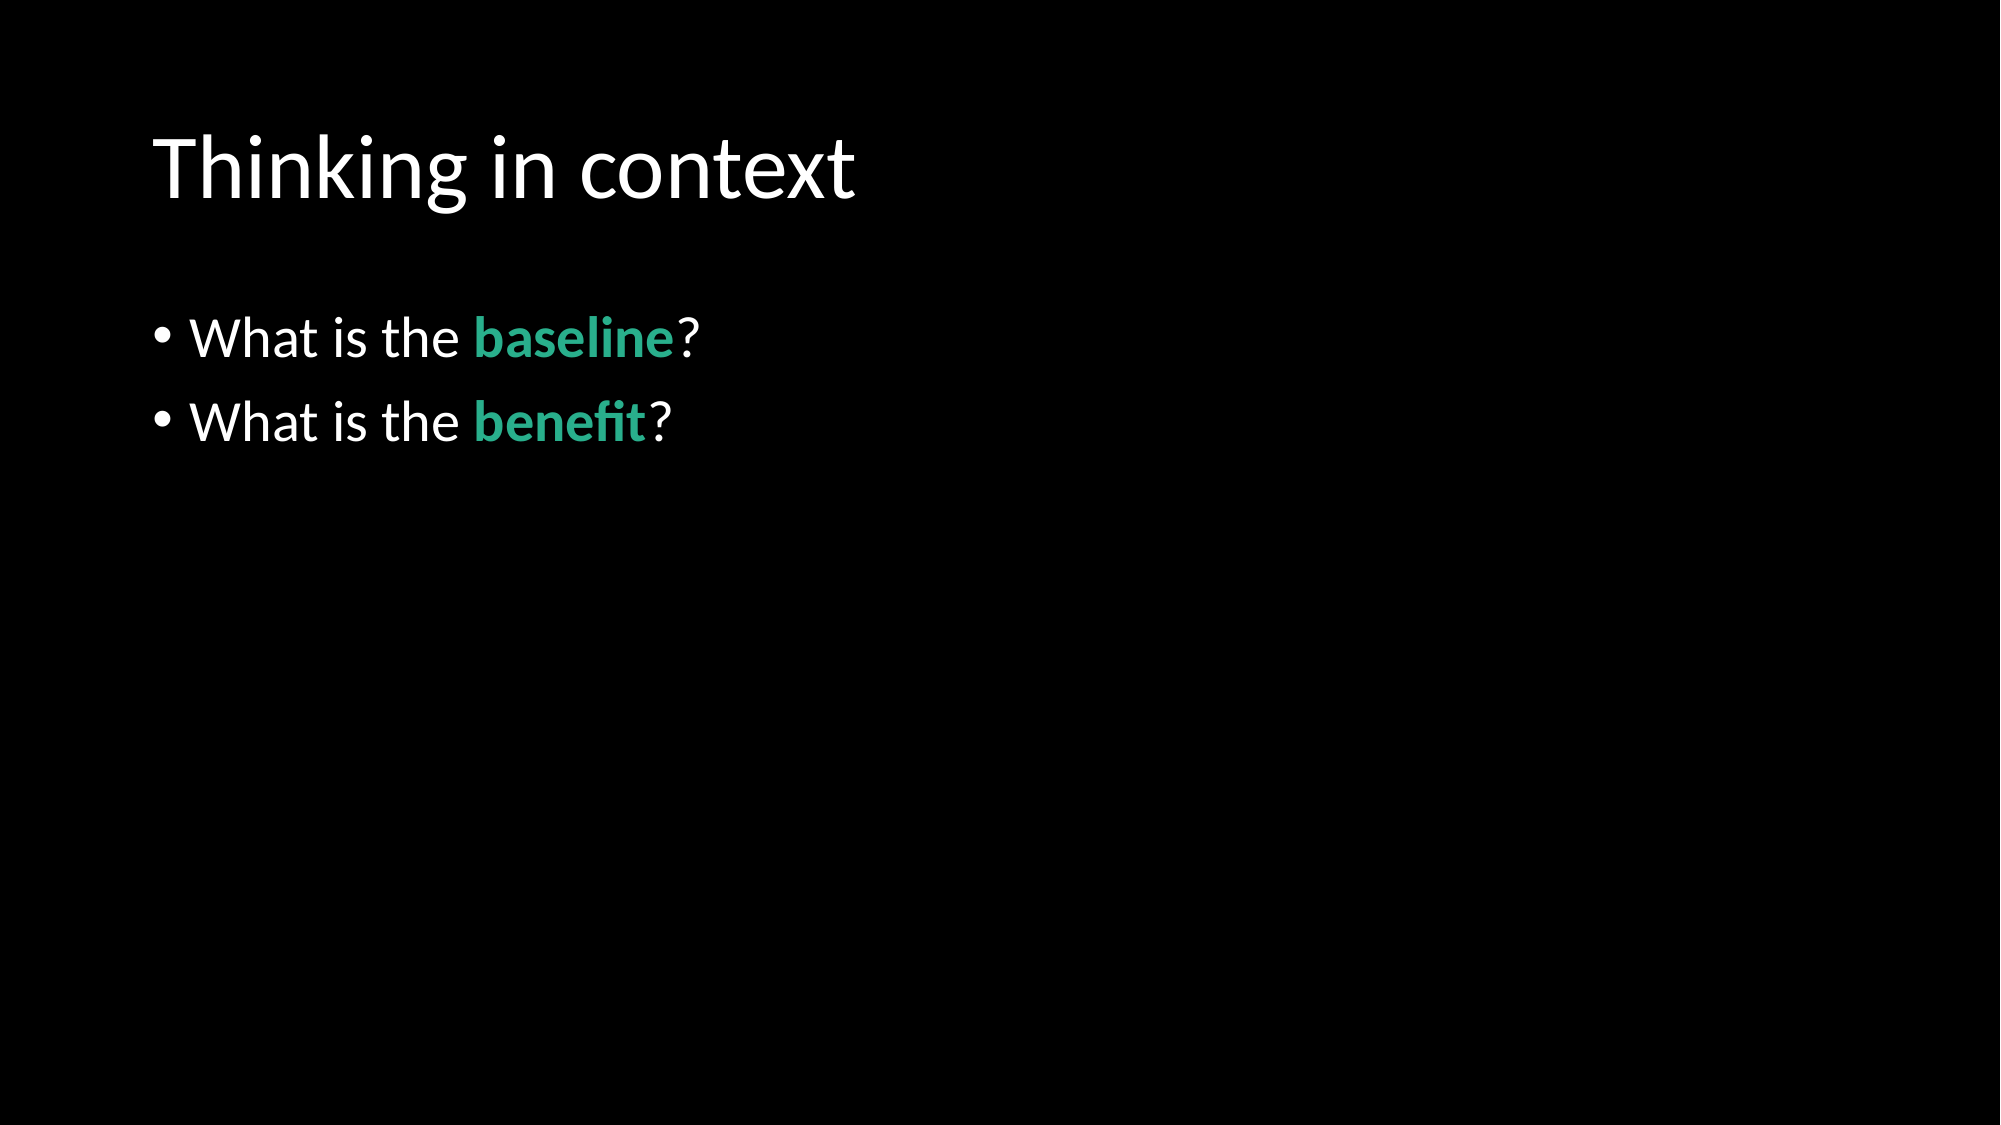

# Thinking in context
What is the baseline?
What is the benefit?